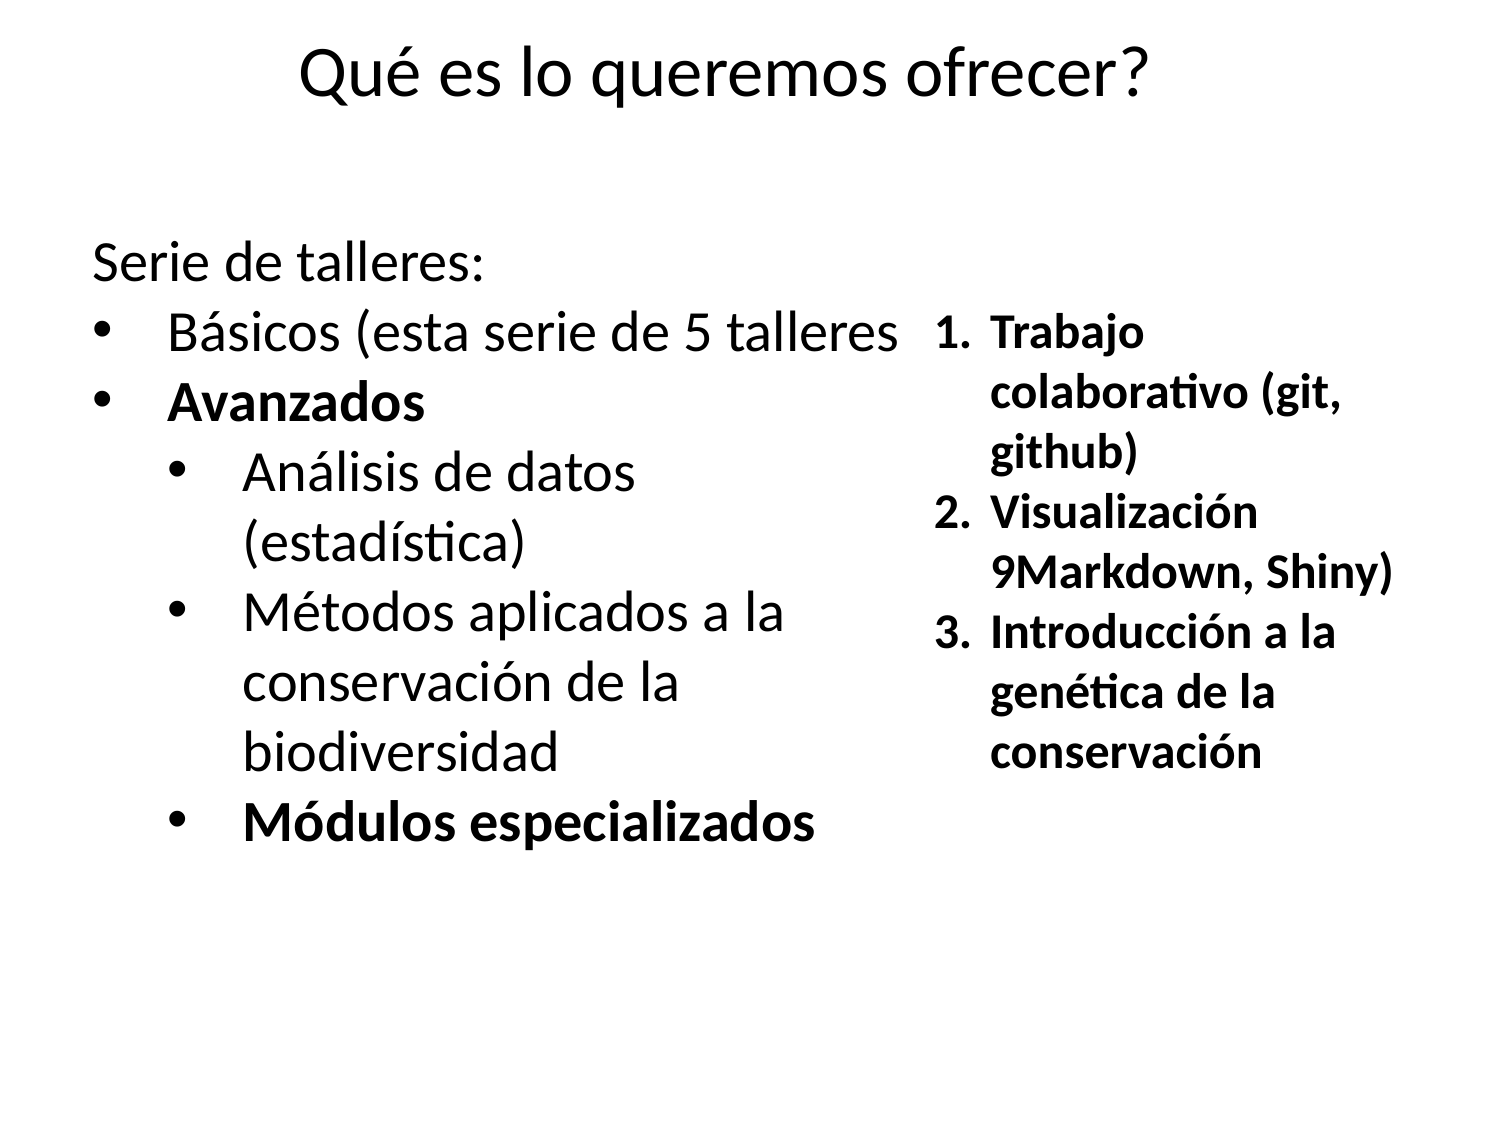

# Qué es lo queremos ofrecer?
Serie de talleres:
Básicos (esta serie de 5 talleres
Avanzados
Análisis de datos (estadística)
Métodos aplicados a la conservación de la biodiversidad
Módulos especializados

Trabajo colaborativo (git, github)
Visualización 9Markdown, Shiny)
Introducción a la genética de la conservación